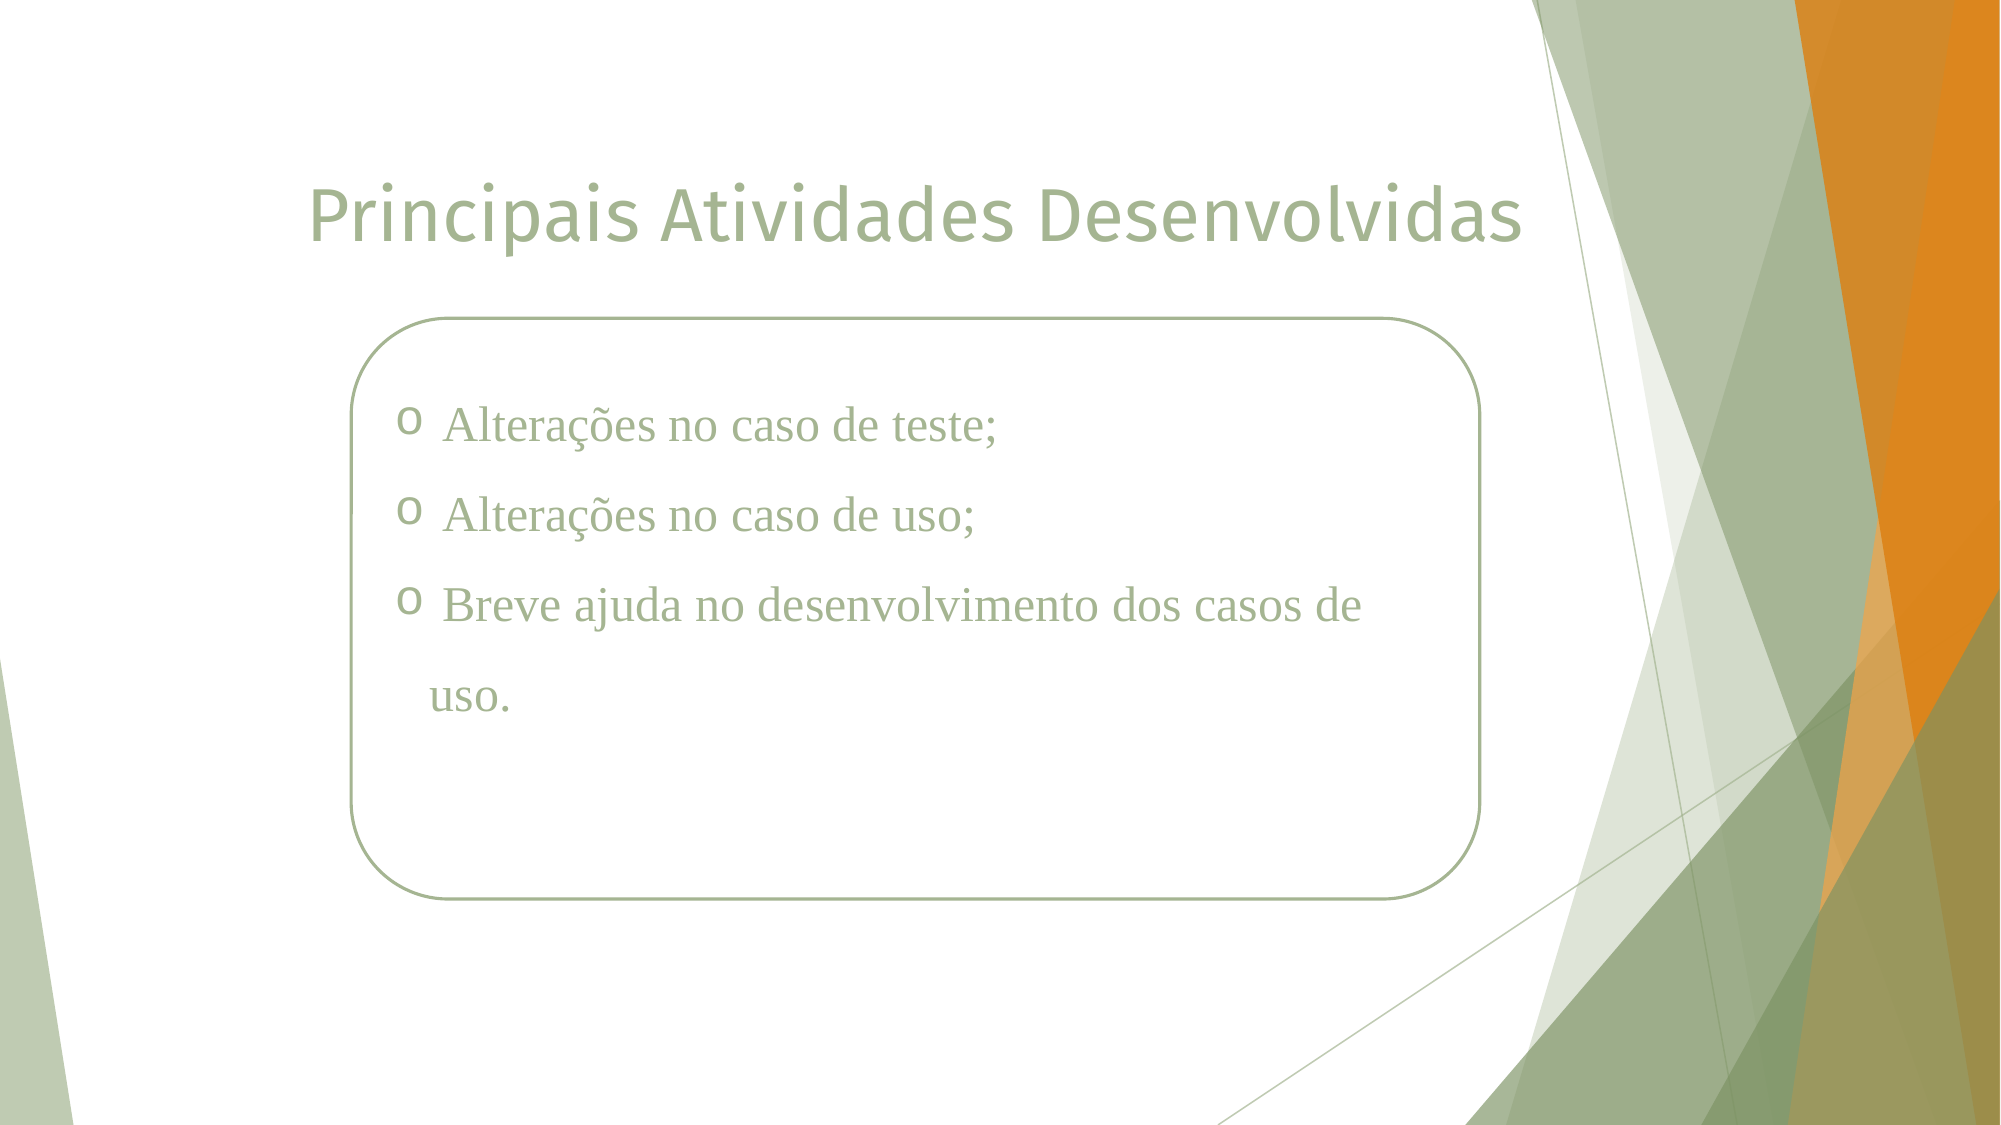

# Principais Atividades Desenvolvidas

 Alterações no caso de teste;
 Alterações no caso de uso;
 Breve ajuda no desenvolvimento dos casos de uso.